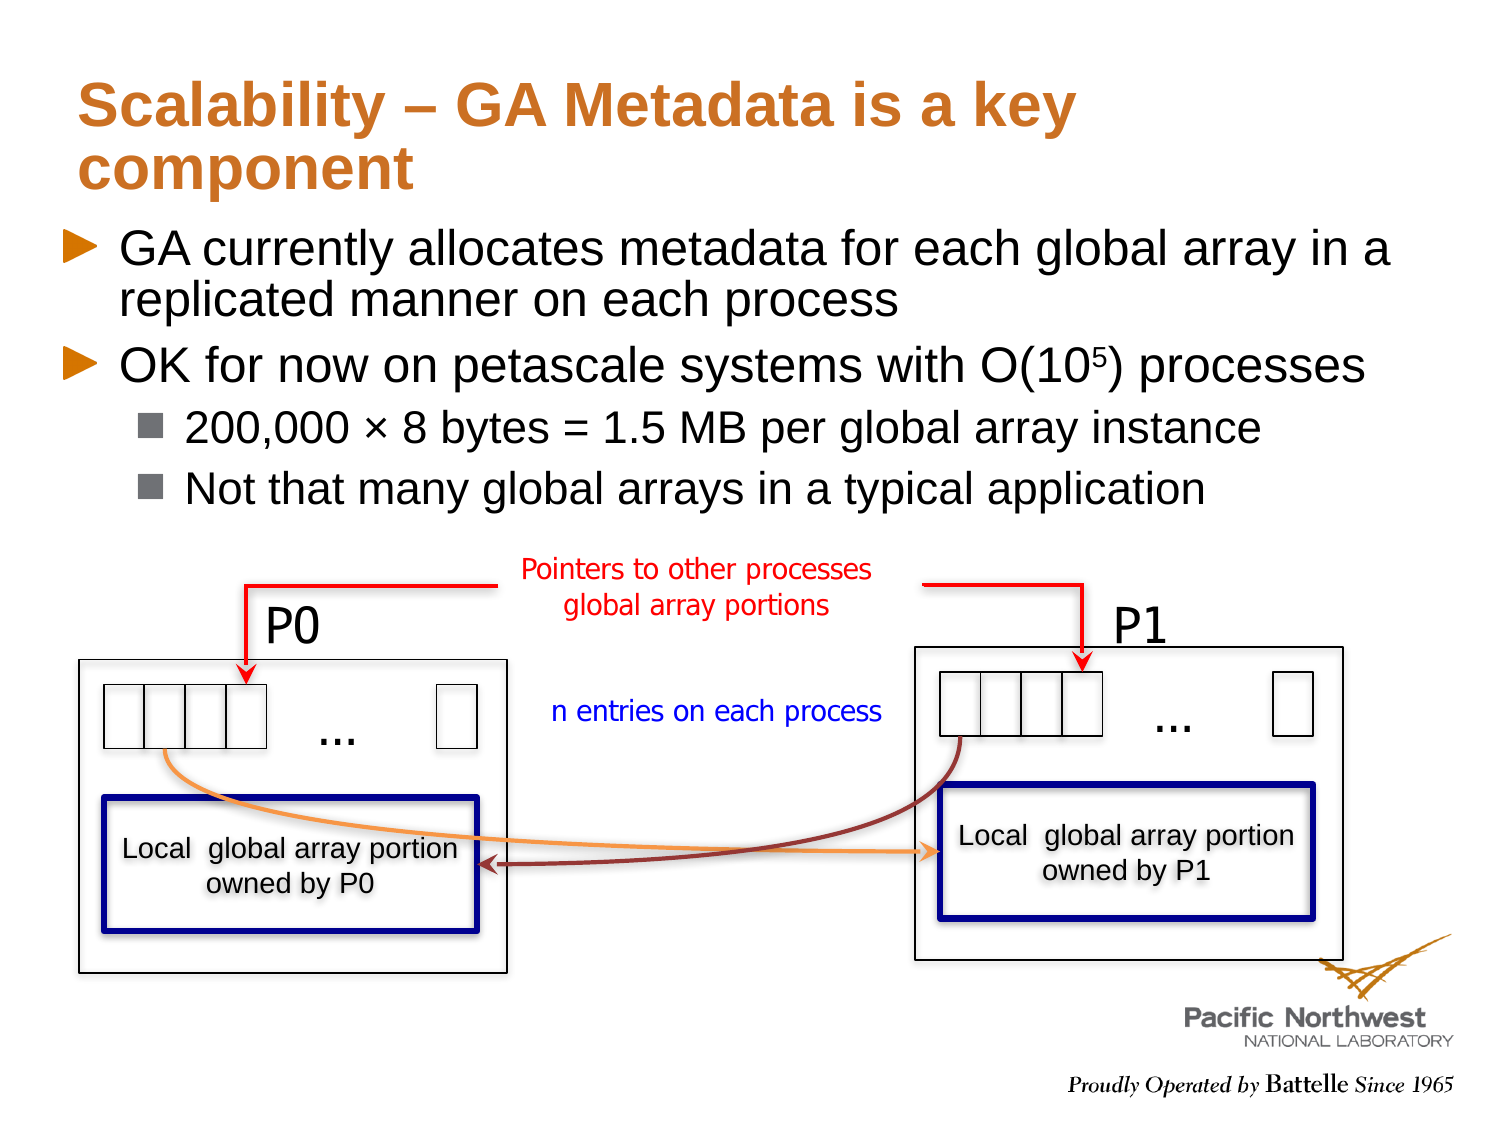

# Scalability – GA Metadata is a key component
GA currently allocates metadata for each global array in a replicated manner on each process
OK for now on petascale systems with O(105) processes
200,000 × 8 bytes = 1.5 MB per global array instance
Not that many global arrays in a typical application
Pointers to other processes global array portions
P0
P1

…

n entries on each process
…
Local  global array portion owned by P1
Local  global array portion owned by P0